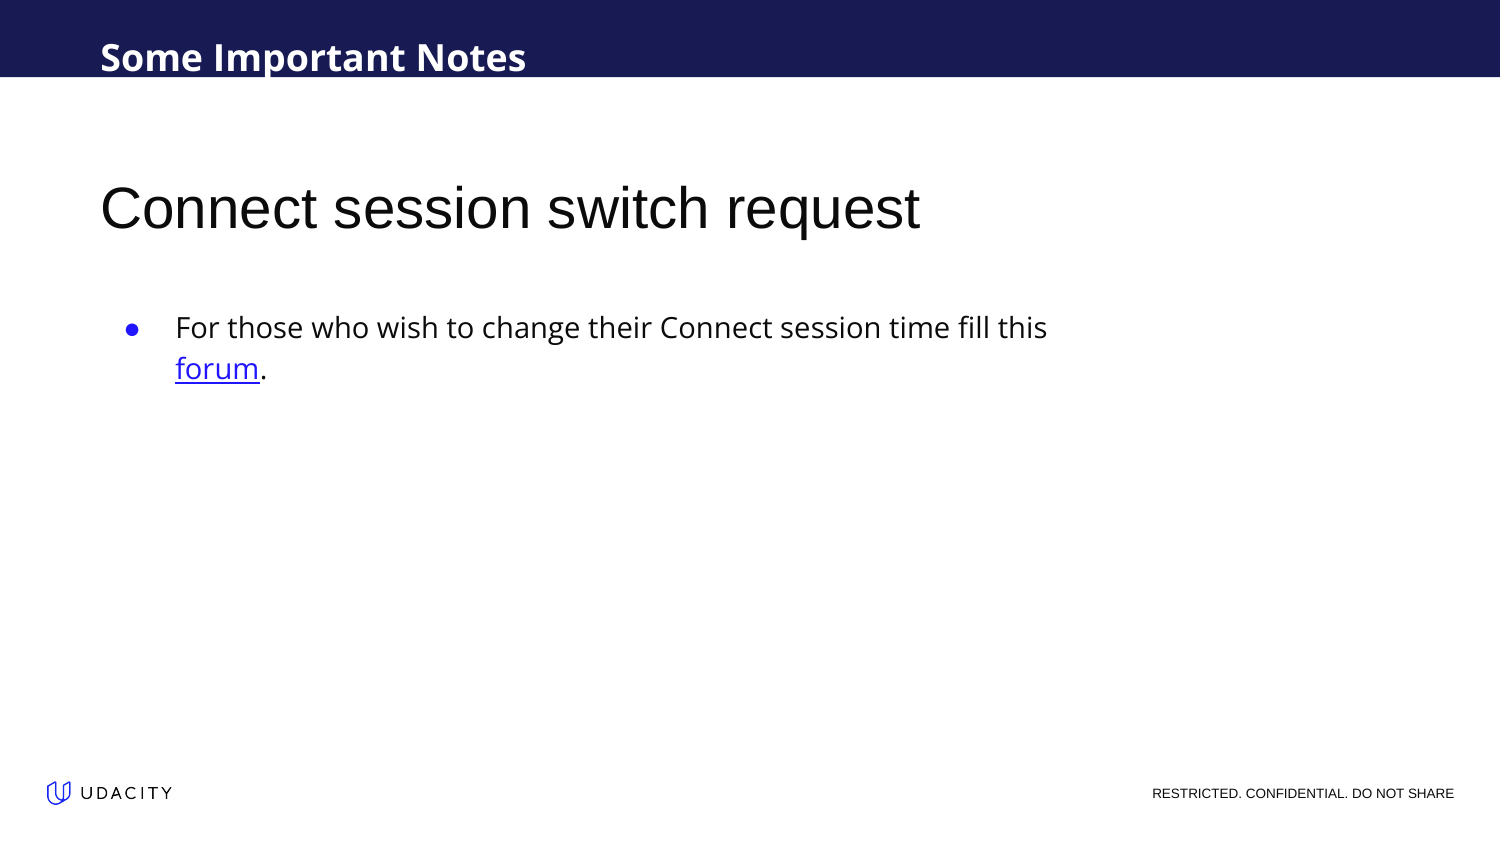

Some Important Notes
# Connect session switch request
For those who wish to change their Connect session time fill this forum.